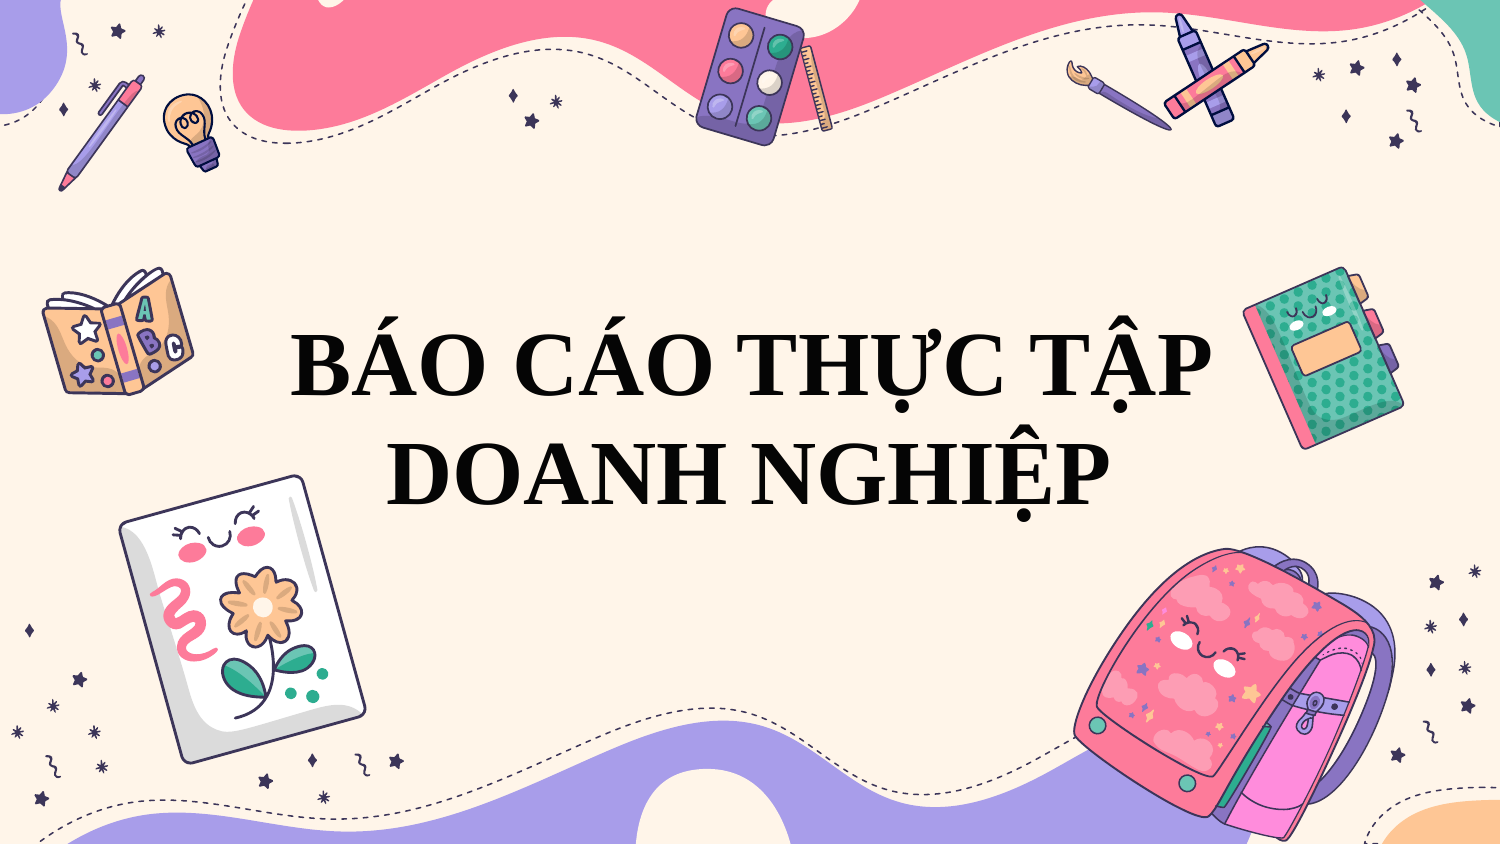

# BÁO CÁO THỰC TẬP DOANH NGHIỆP